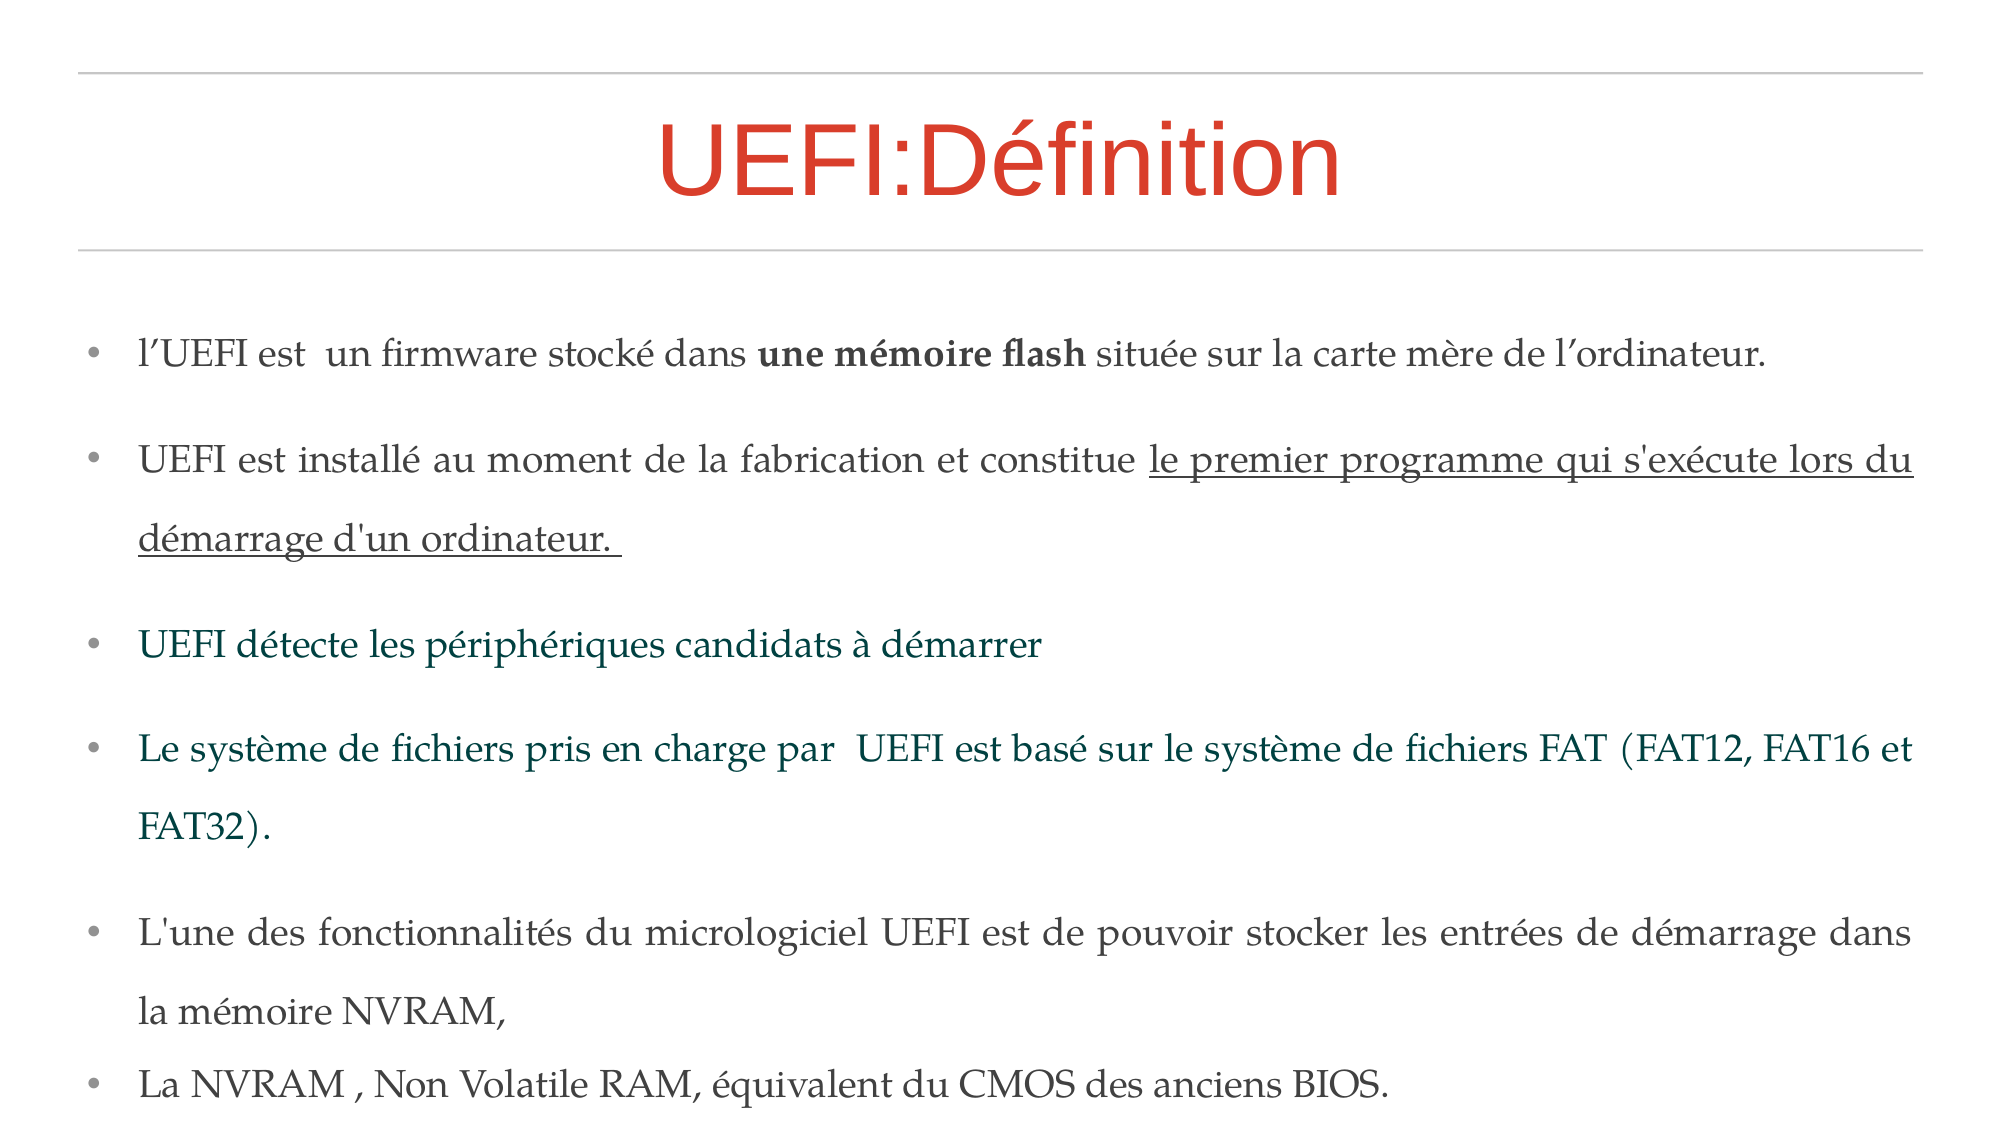

# UEFI:Définition
l’UEFI est  un firmware stocké dans une mémoire flash située sur la carte mère de l’ordinateur.
UEFI est installé au moment de la fabrication et constitue le premier programme qui s'exécute lors du démarrage d'un ordinateur.
UEFI détecte les périphériques candidats à démarrer
Le système de fichiers pris en charge par  UEFI est basé sur le système de fichiers FAT (FAT12, FAT16 et FAT32).
L'une des fonctionnalités du micrologiciel UEFI est de pouvoir stocker les entrées de démarrage dans la mémoire NVRAM,
La NVRAM , Non Volatile RAM, équivalent du CMOS des anciens BIOS.